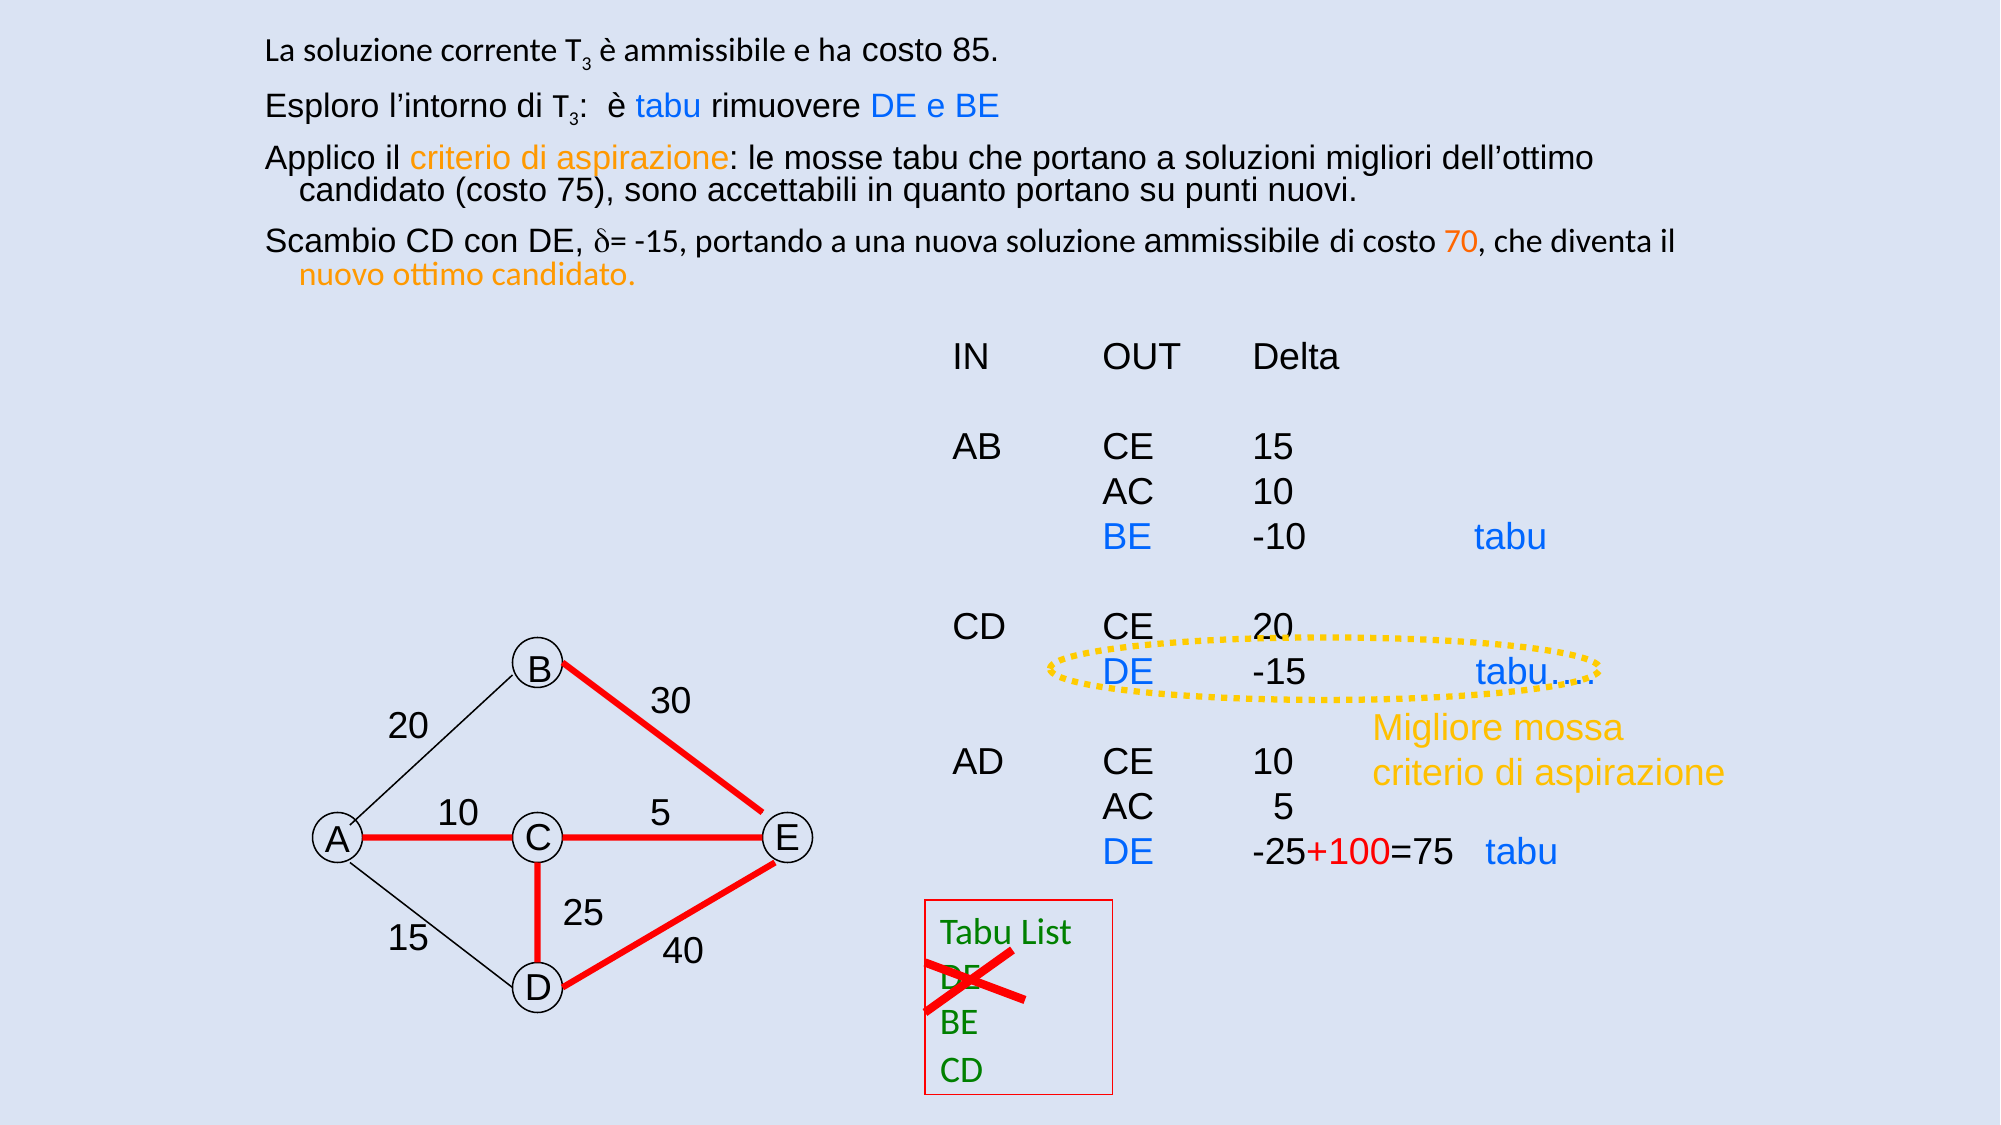

La soluzione corrente T3 è ammissibile e ha costo 85.
Esploro l’intorno di T3:  è tabu rimuovere DE e BE
Applico il criterio di aspirazione: le mosse tabu che portano a soluzioni migliori dell’ottimo candidato (costo 75), sono accettabili in quanto portano su punti nuovi.
Scambio CD con DE, δ= -15, portando a una nuova soluzione ammissibile di costo 70, che diventa il nuovo ottimo candidato.

IN	OUT	Delta

AB	CE	15
	AC	10
	BE	-10                tabu

CD	CE	20
	DE	-15	       tabu….

AD	CE	10
	AC	  5
	DE	-25+100=75   tabu

B

30

20
Migliore mossa
criterio di aspirazione
10
5
C
E
A

25
Tabu List
DE
BE

15
40

D

CD